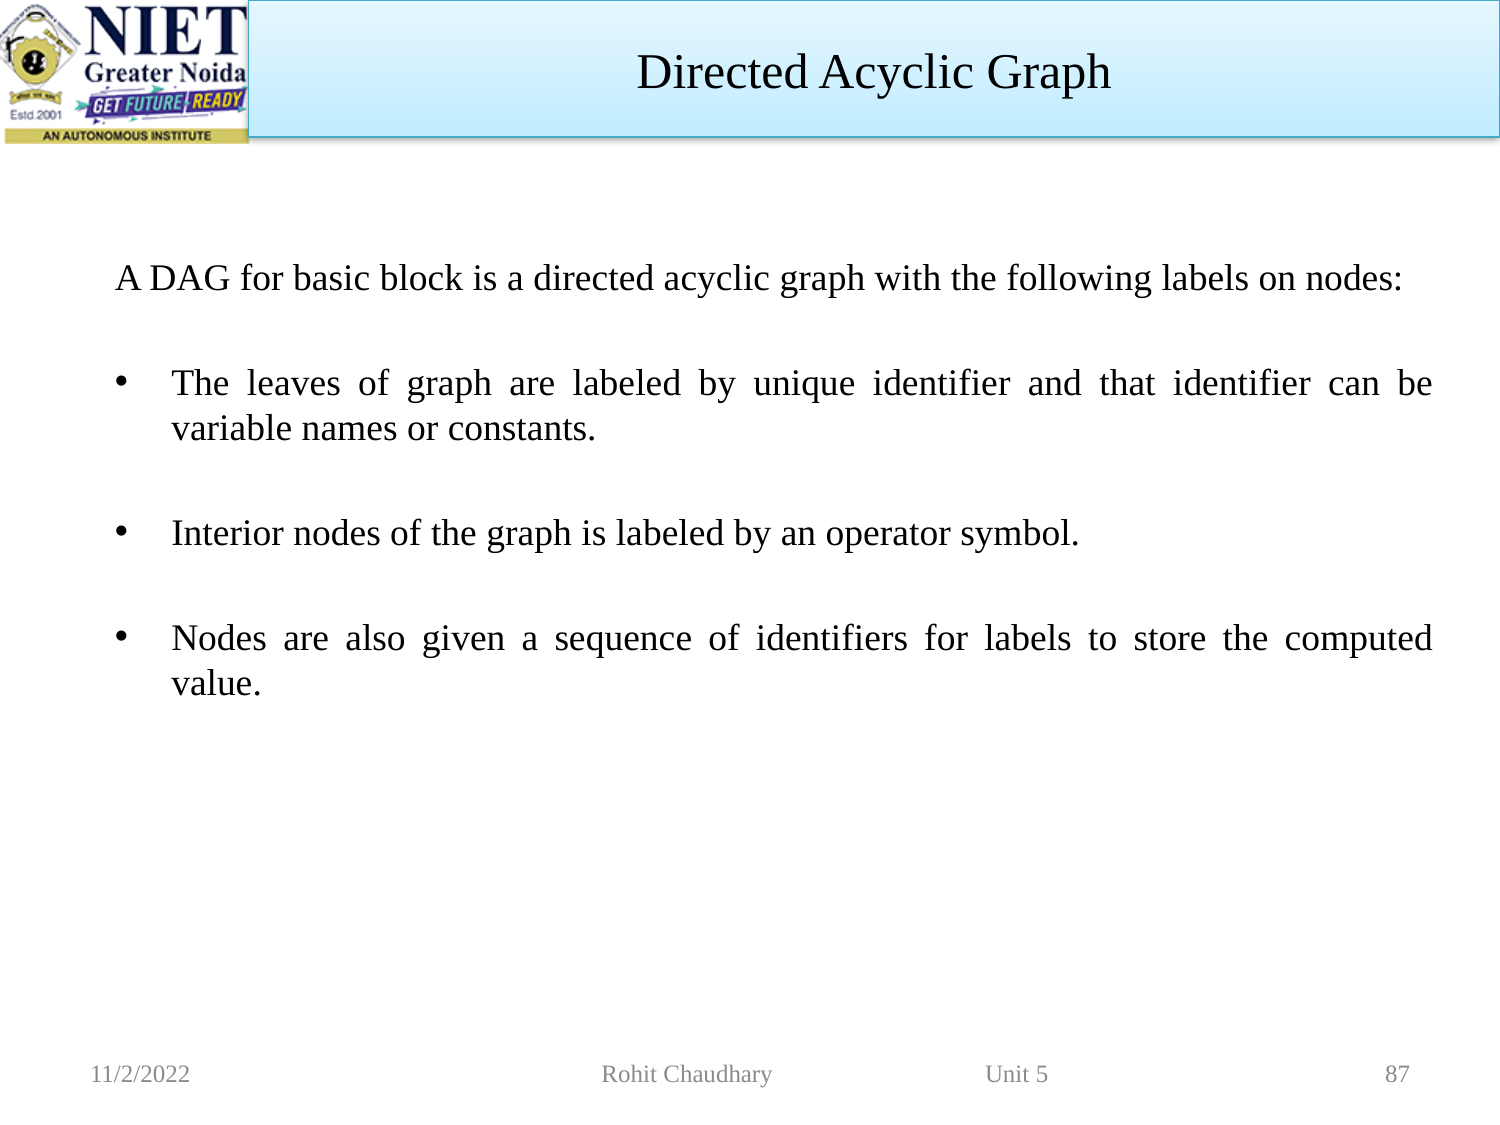

Directed Acyclic Graph
A DAG for basic block is a directed acyclic graph with the following labels on nodes:

The leaves of graph are labeled by unique identifier and that identifier can be variable names or constants.

Interior nodes of the graph is labeled by an operator symbol.

Nodes are also given a sequence of identifiers for labels to store the computed value.

11/2/2022
Rohit Chaudhary                                  Unit 5
87